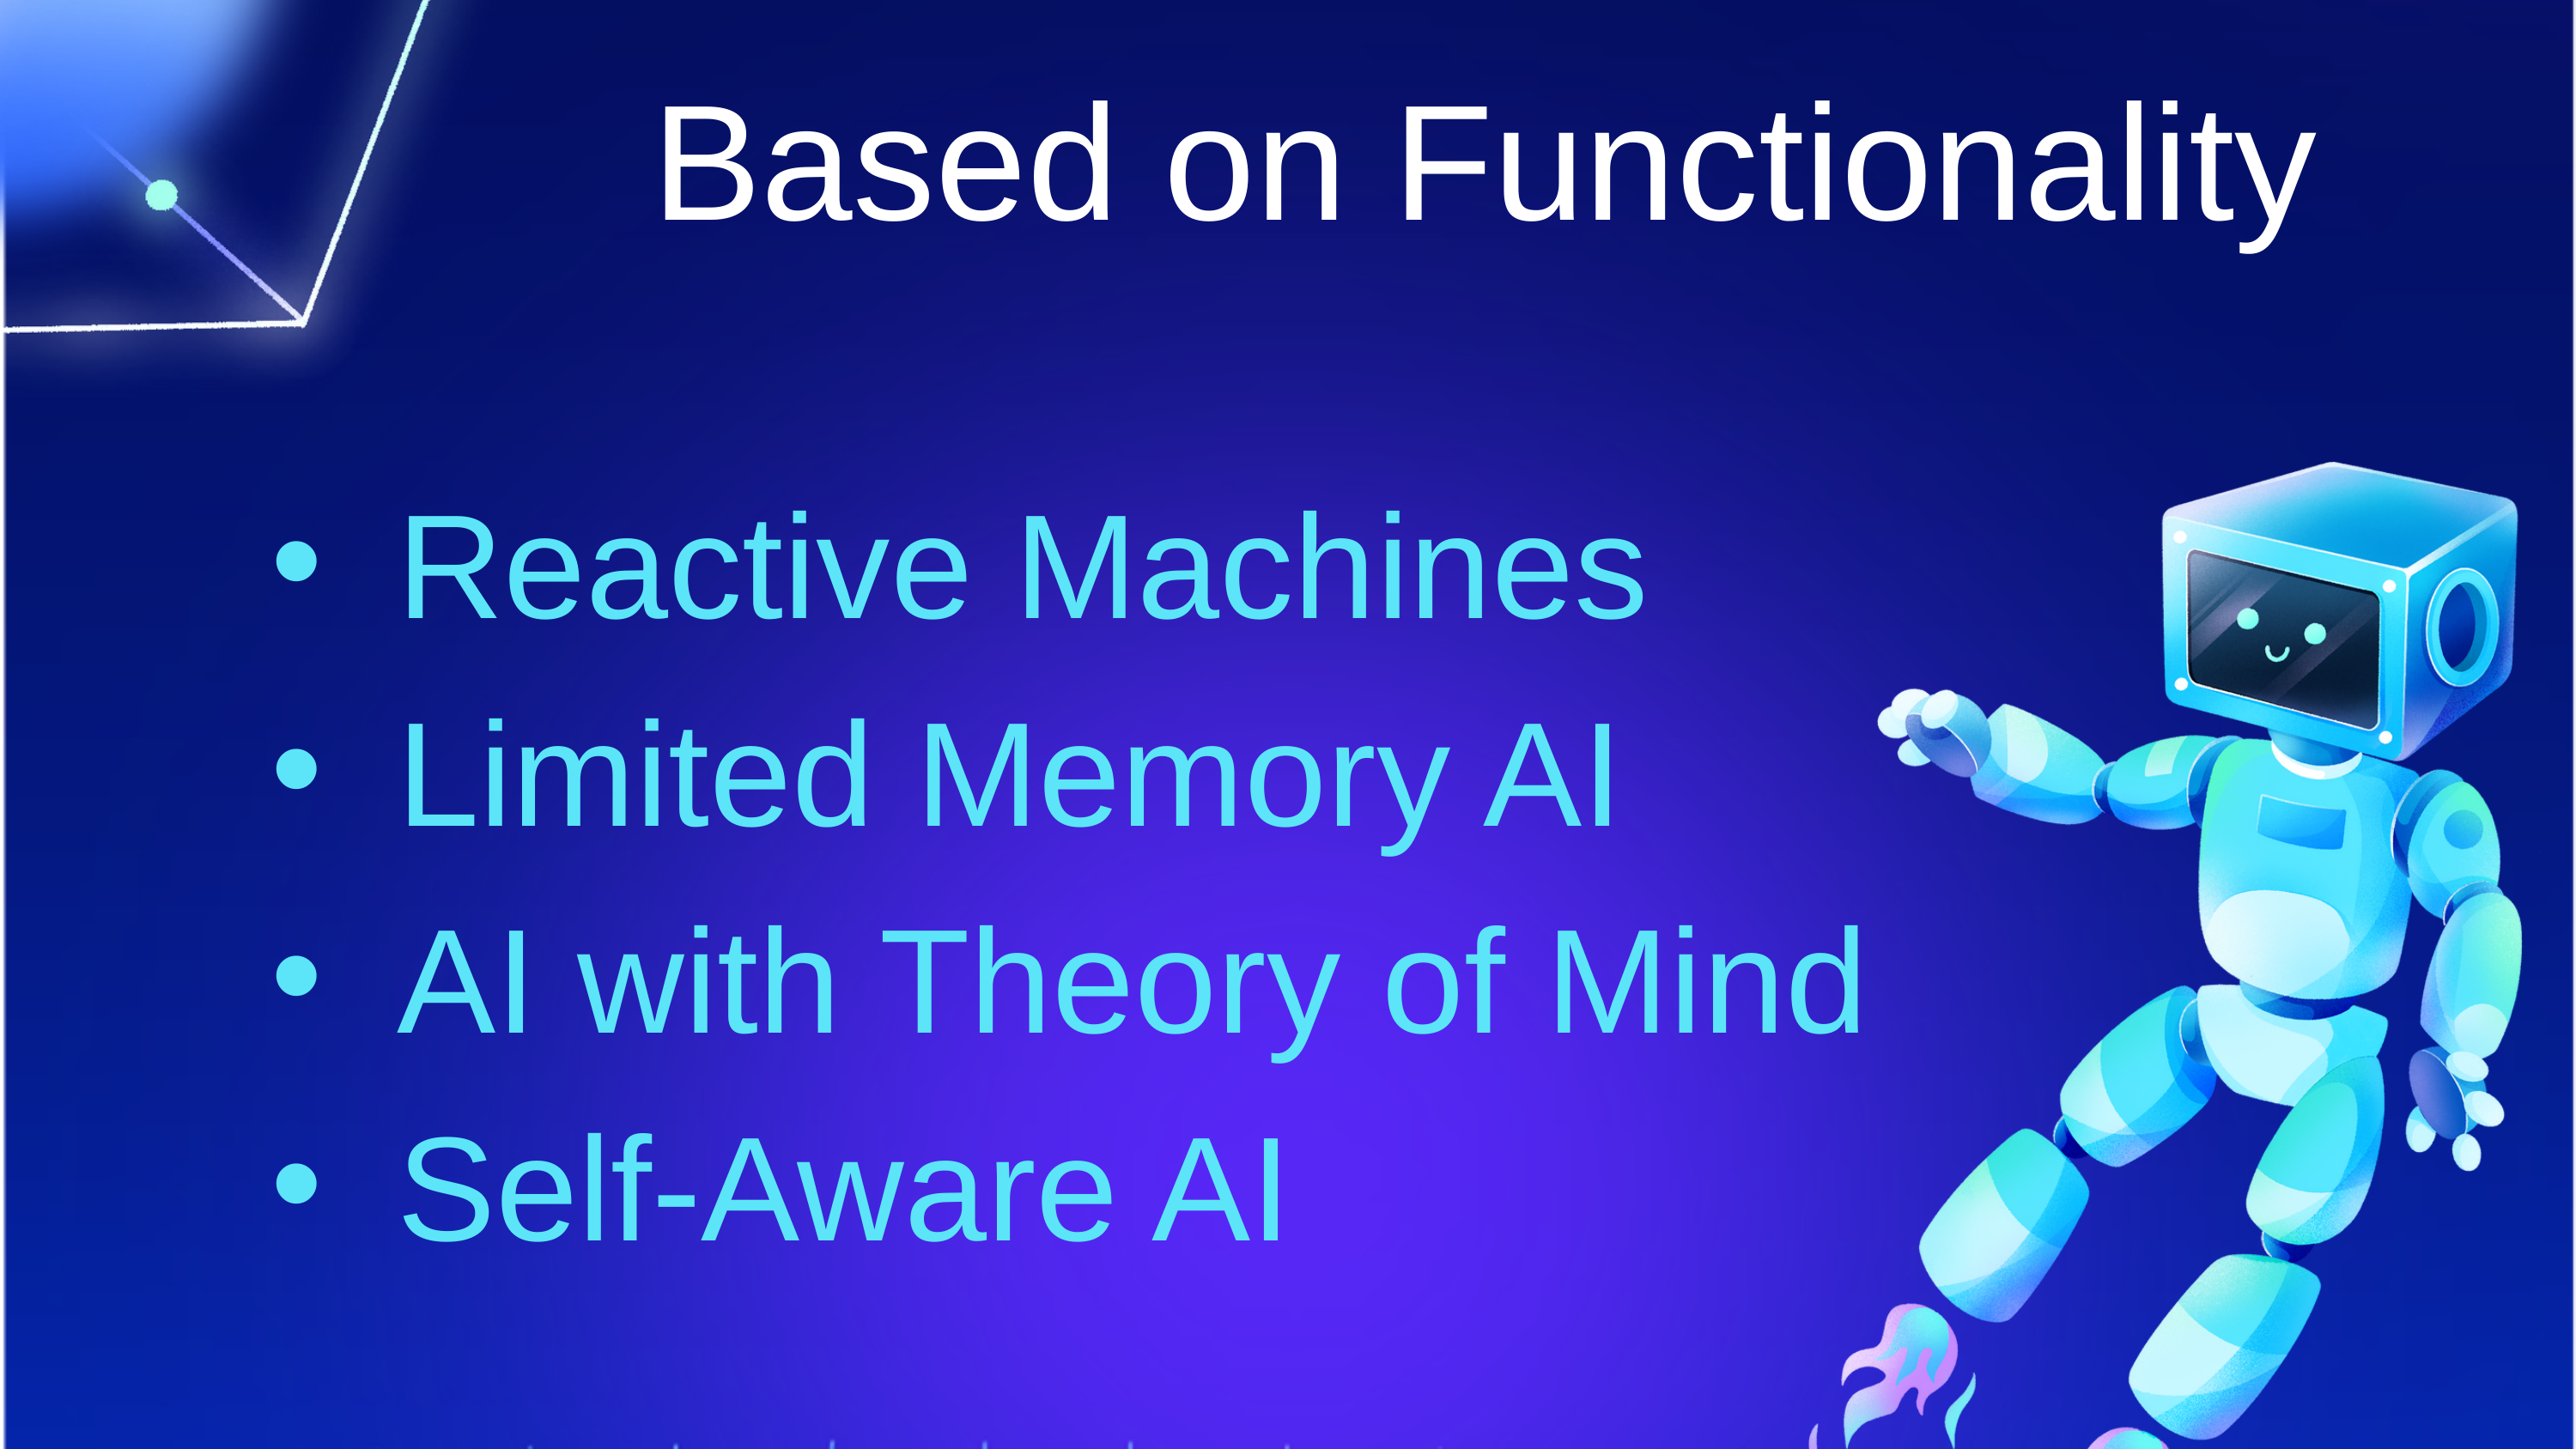

Based on Functionality
Reactive Machines
Limited Memory AI
AI with Theory of Mind
Self-Aware AI